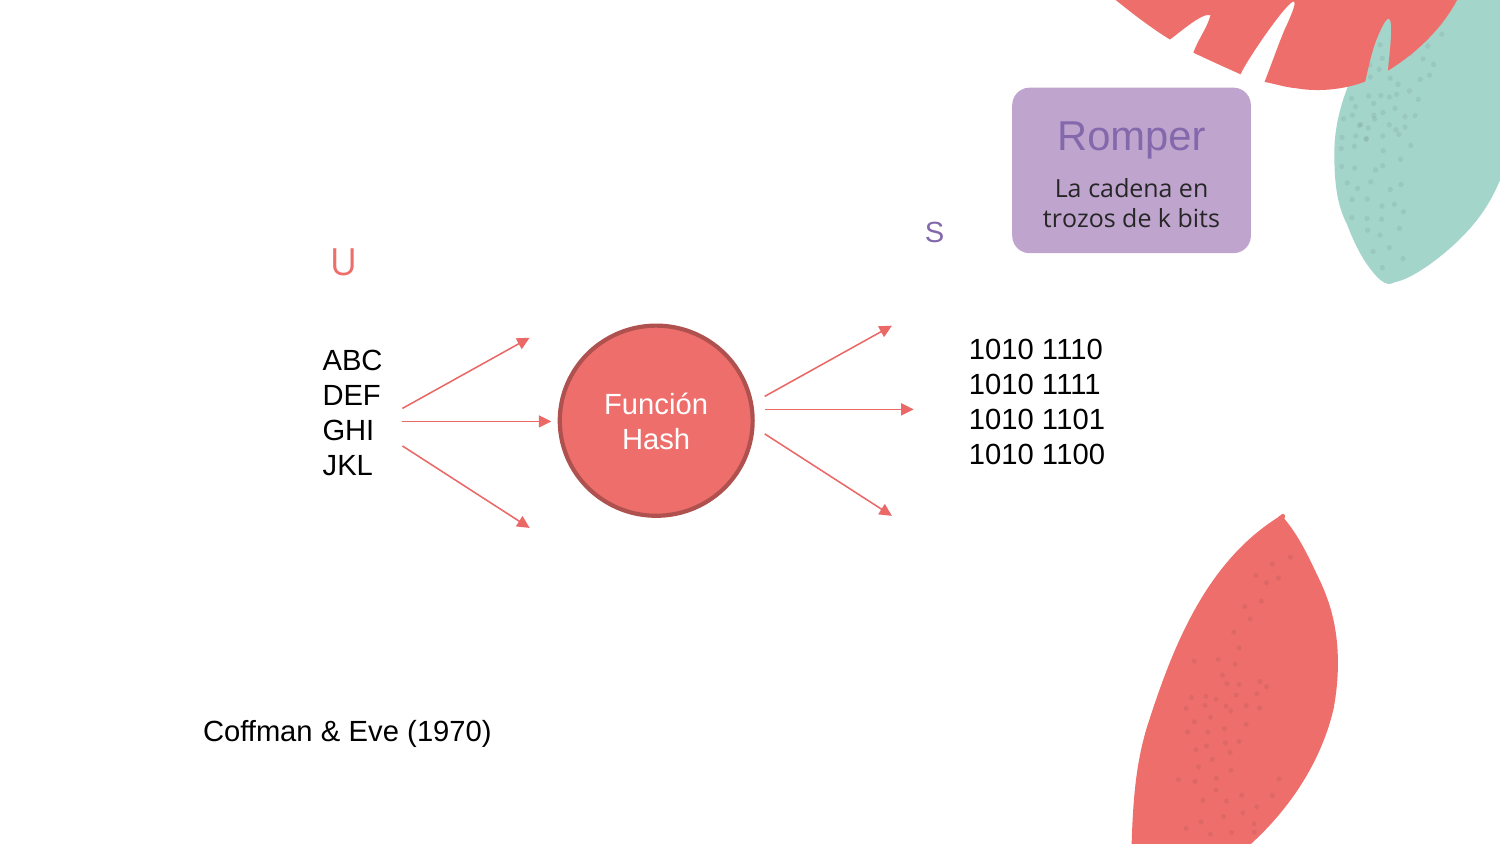

# Romper

La cadena en trozos de k bits
S
U
1010 1110
1010 1111
1010 1101
1010 1100
Función Hash
ABC
DEF
GHI
JKL
Coffman & Eve (1970)